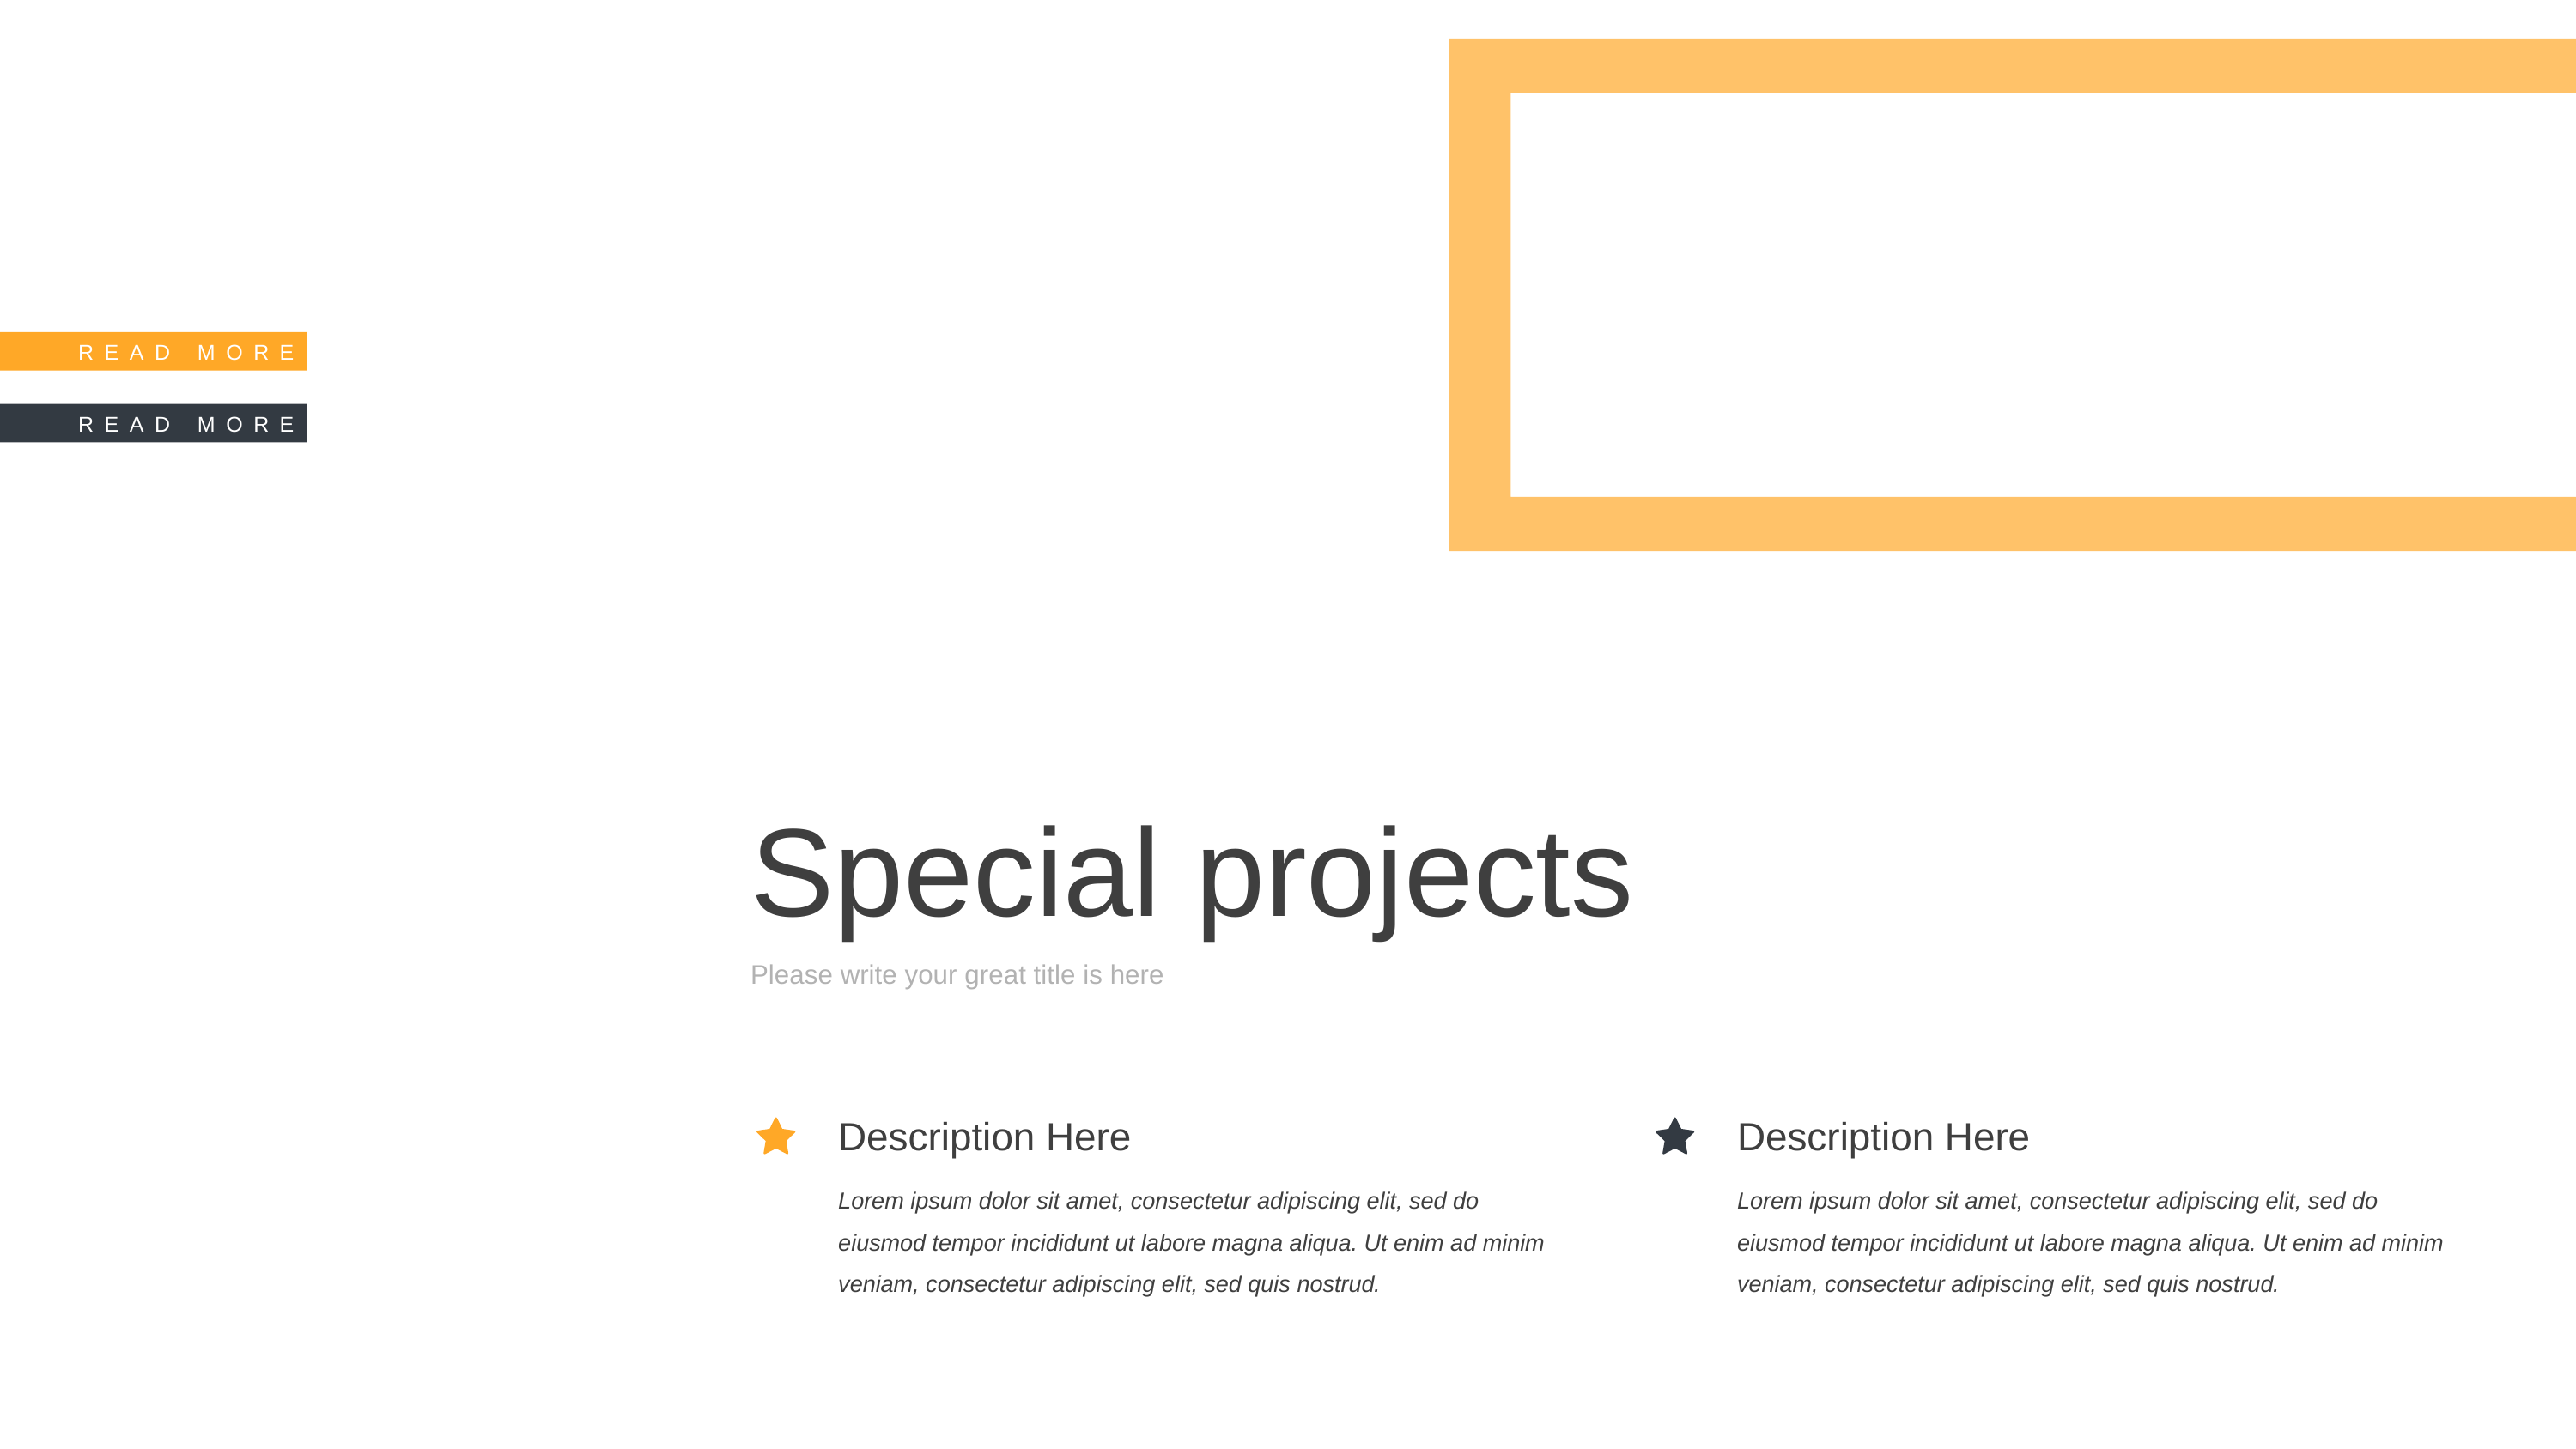

READ MORE
READ MORE

Special projects
Please write your great title is here
Description Here
Description Here

Lorem ipsum dolor sit amet, consectetur adipiscing elit, sed do eiusmod tempor incididunt ut labore magna aliqua. Ut enim ad minim veniam, consectetur adipiscing elit, sed quis nostrud.
Lorem ipsum dolor sit amet, consectetur adipiscing elit, sed do eiusmod tempor incididunt ut labore magna aliqua. Ut enim ad minim veniam, consectetur adipiscing elit, sed quis nostrud.